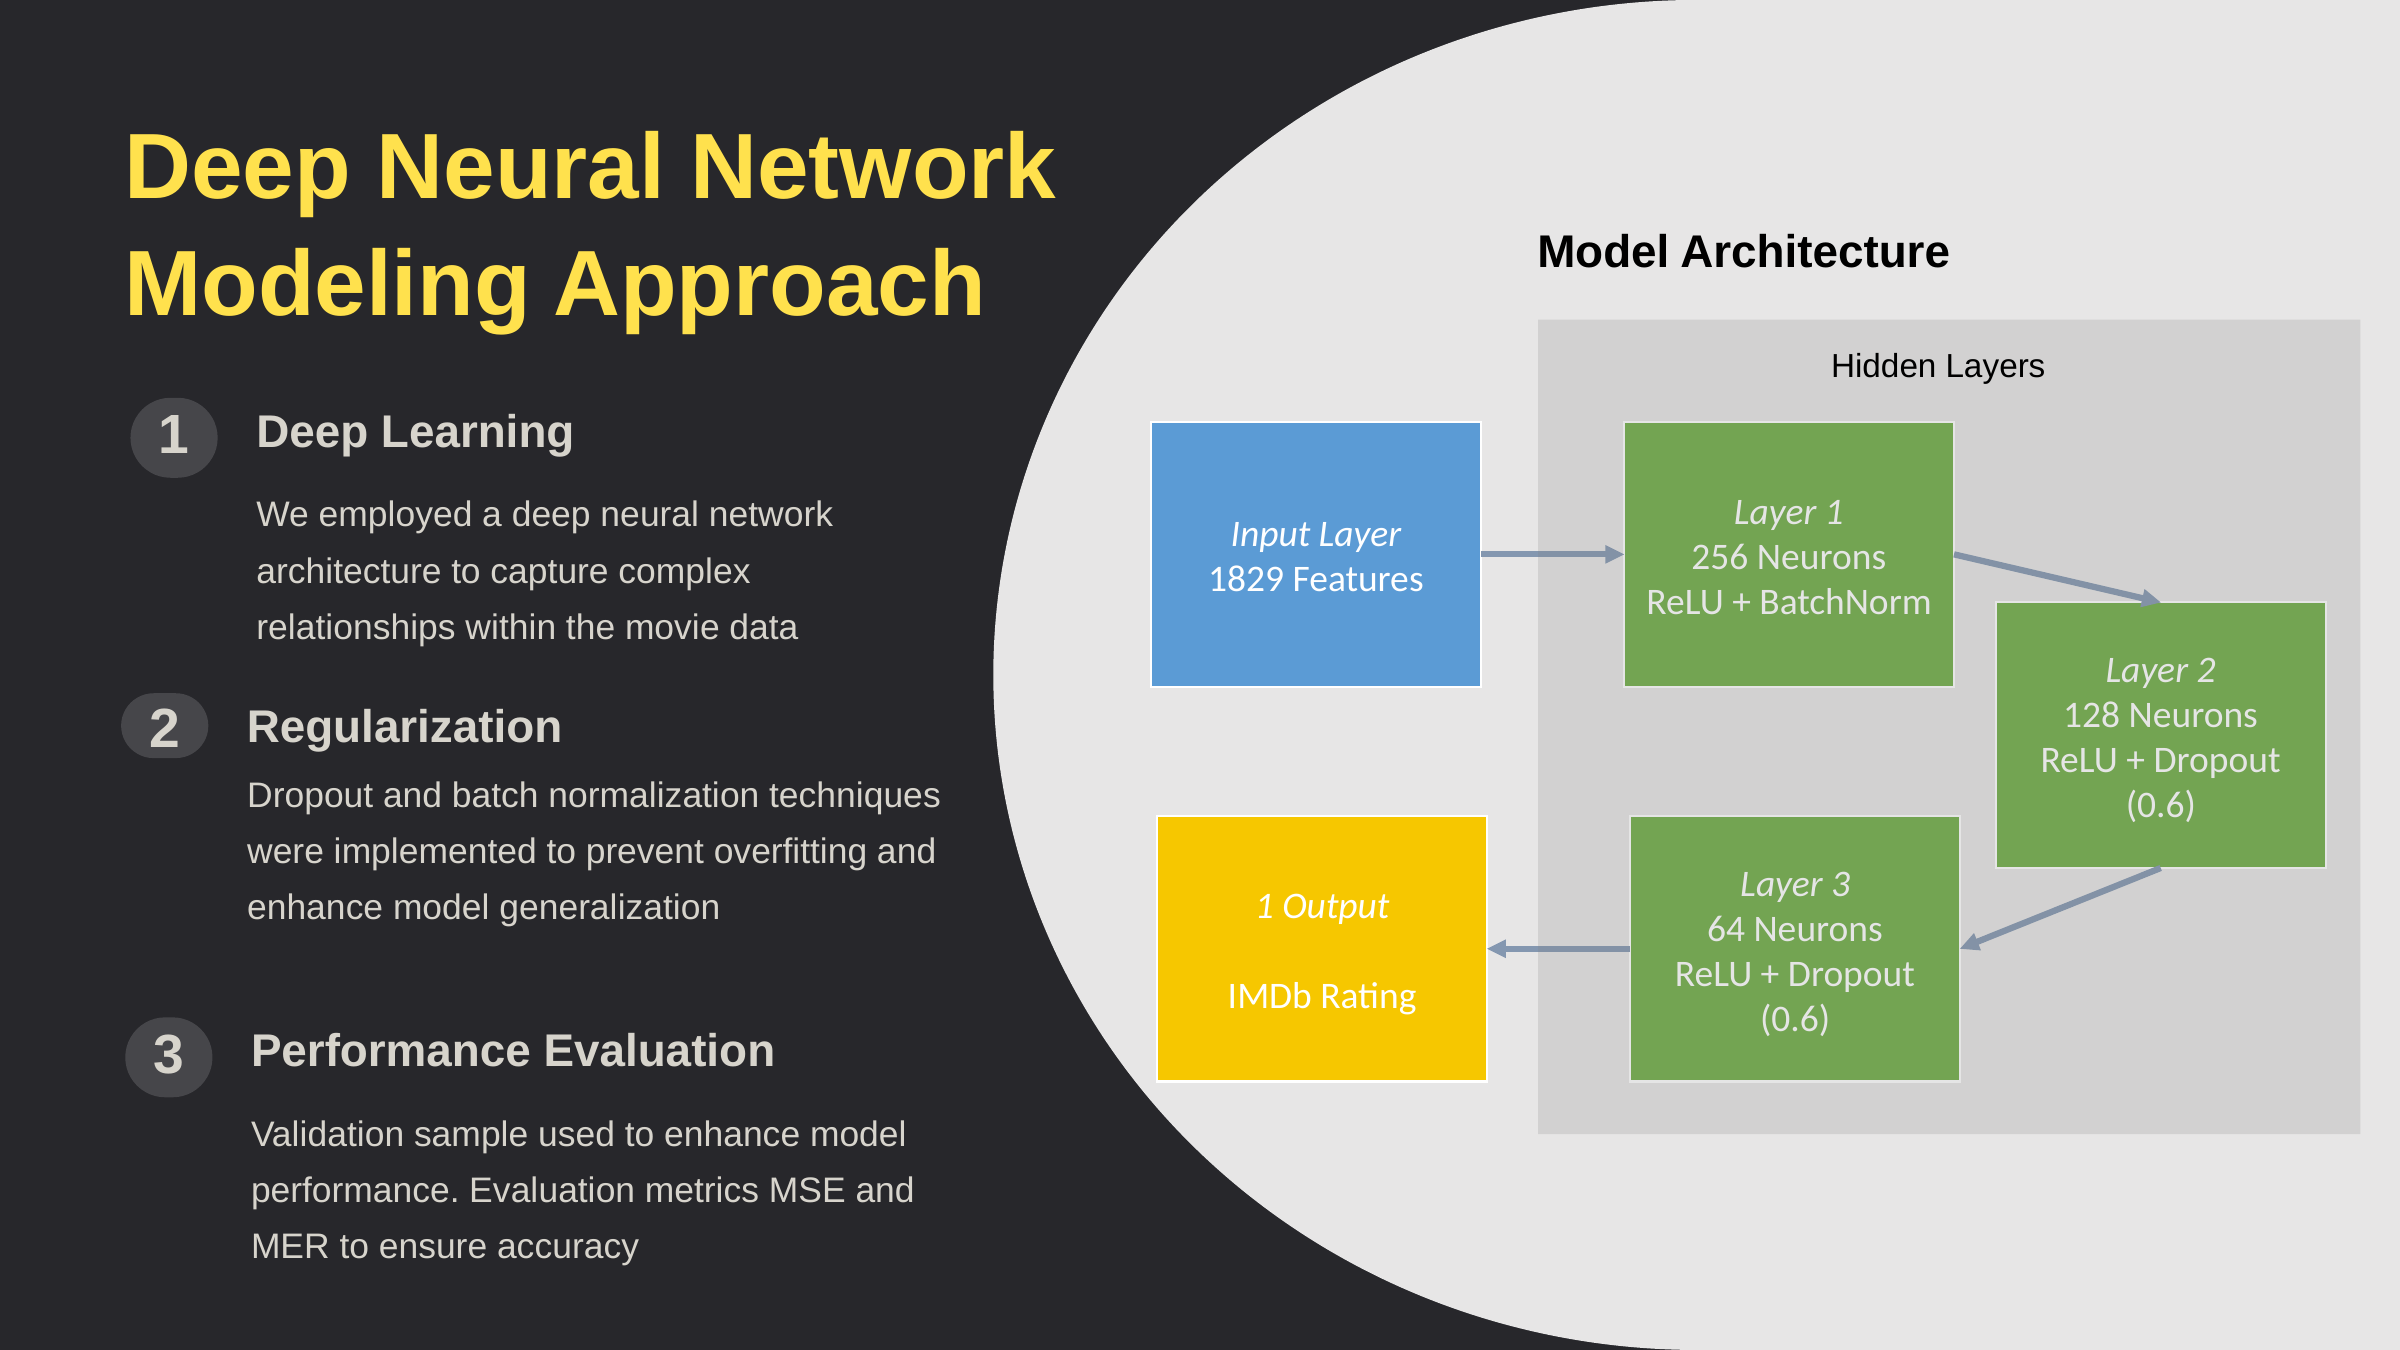

Deep Neural Network Modeling Approach
Model Architecture

Hidden Layers

Deep Learning
1
We employed a deep neural network architecture to capture complex relationships within the movie data
Input Layer
1829 Features
Layer 1
256 Neurons
ReLU + BatchNorm
Layer 2
128 Neurons
ReLU + Dropout (0.6)

Regularization
2
Dropout and batch normalization techniques were implemented to prevent overfitting and enhance model generalization
1 Output

IMDb Rating
Layer 3
64 Neurons
ReLU + Dropout (0.6)

Performance Evaluation
3
Validation sample used to enhance model performance. Evaluation metrics MSE and MER to ensure accuracy